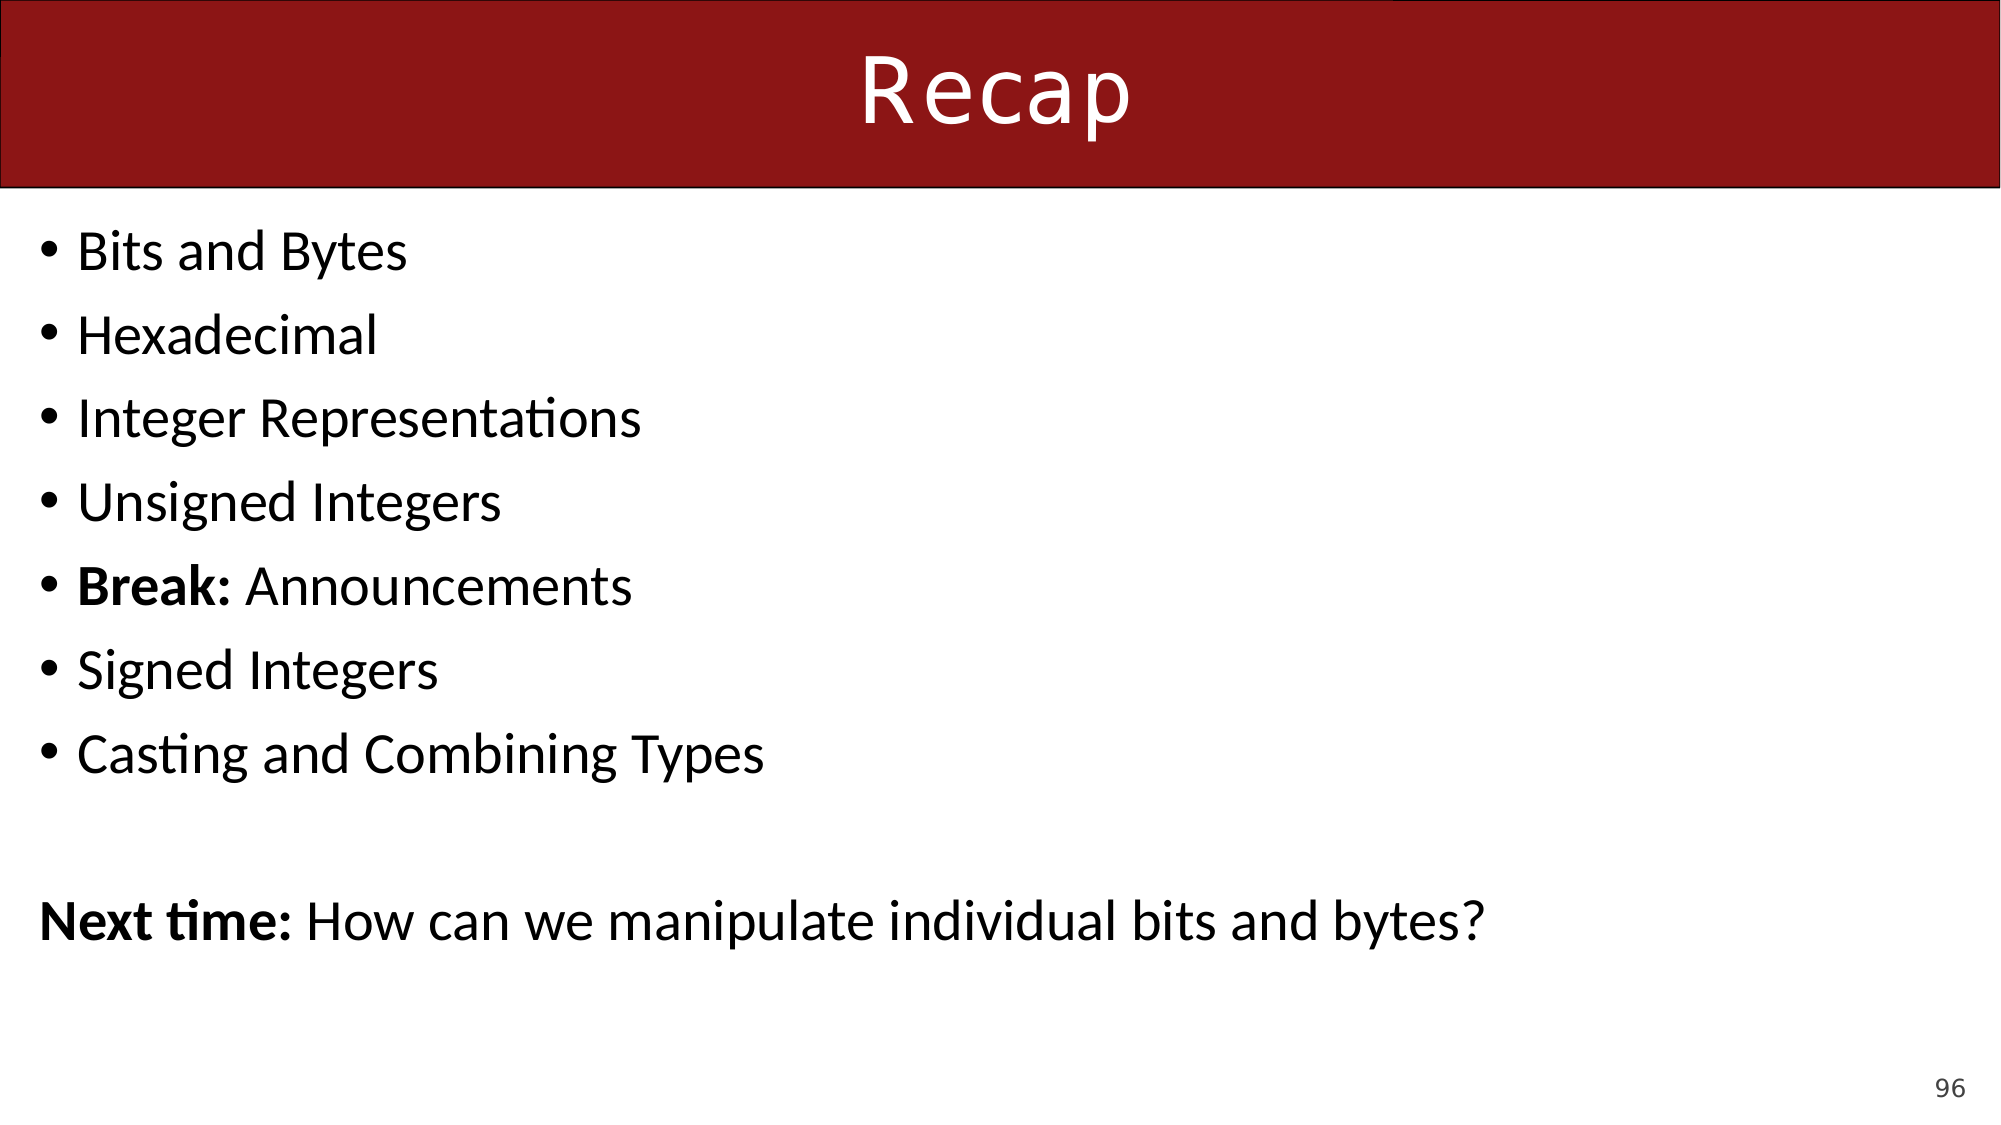

# Recap
Bits and Bytes
Hexadecimal
Integer Representations
Unsigned Integers
Break: Announcements
Signed Integers
Casting and Combining Types

Next time: How can we manipulate individual bits and bytes?